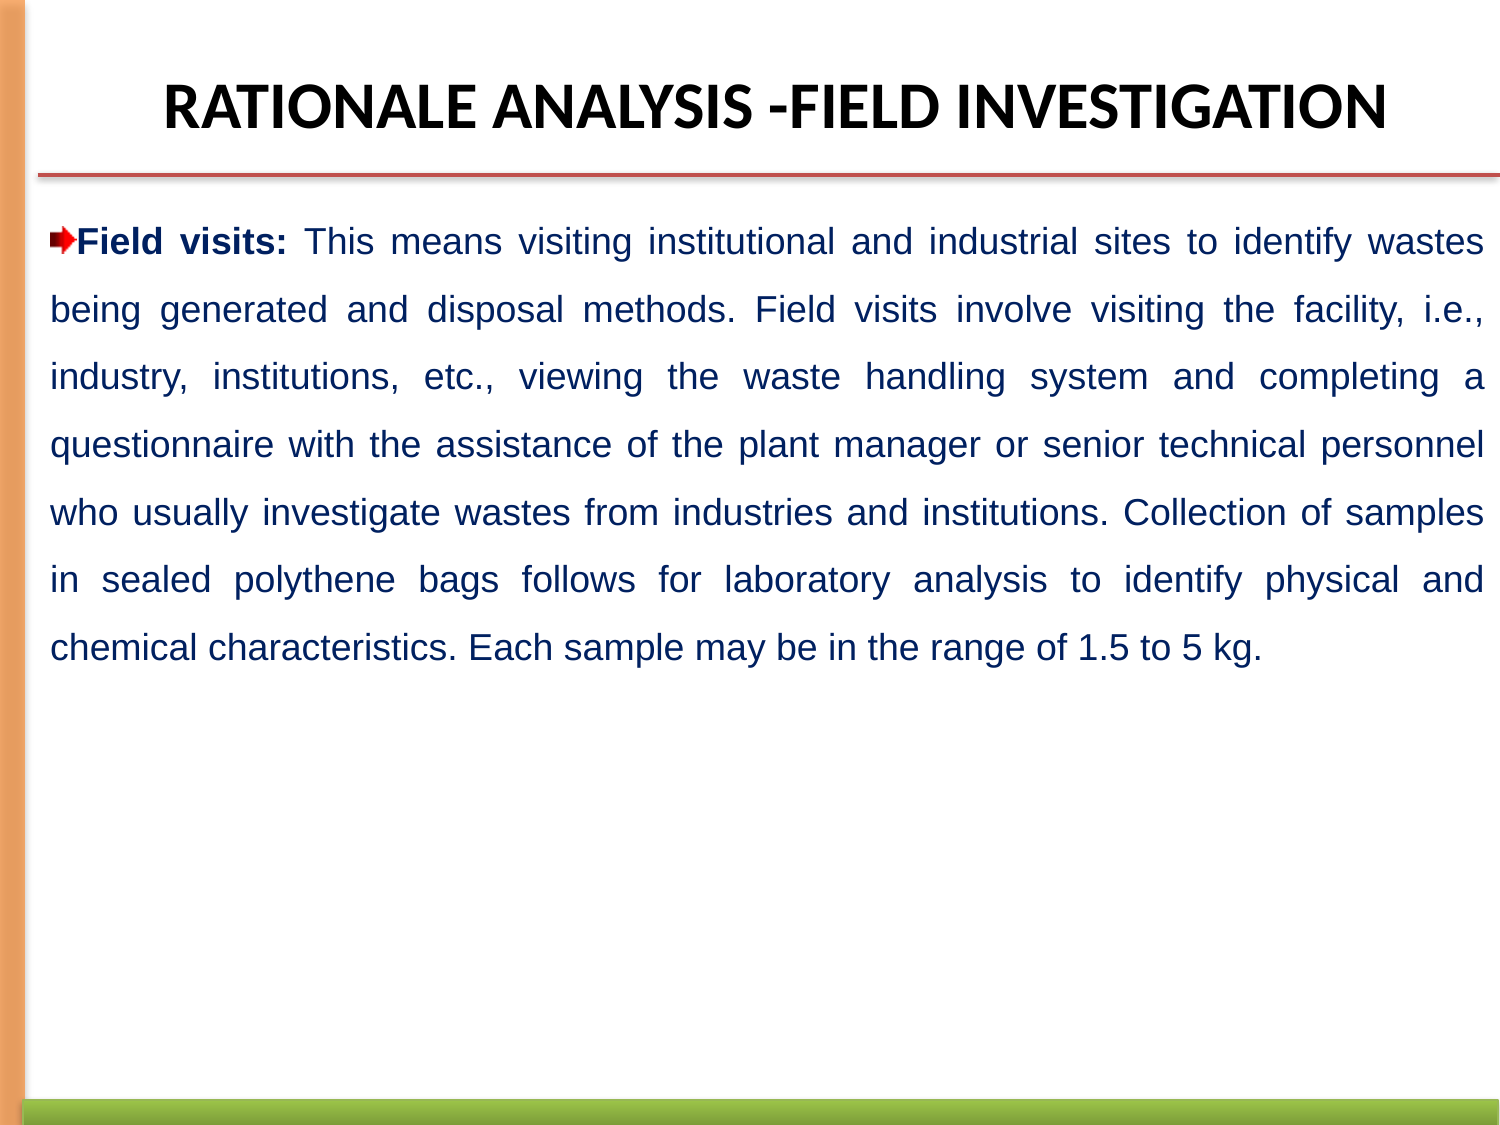

RATIONALE ANALYSIS -FIELD INVESTIGATION
Field visits: This means visiting institutional and industrial sites to identify wastes being generated and disposal methods. Field visits involve visiting the facility, i.e., industry, institutions, etc., viewing the waste handling system and completing a questionnaire with the assistance of the plant manager or senior technical personnel who usually investigate wastes from industries and institutions. Collection of samples in sealed polythene bags follows for laboratory analysis to identify physical and chemical characteristics. Each sample may be in the range of 1.5 to 5 kg.